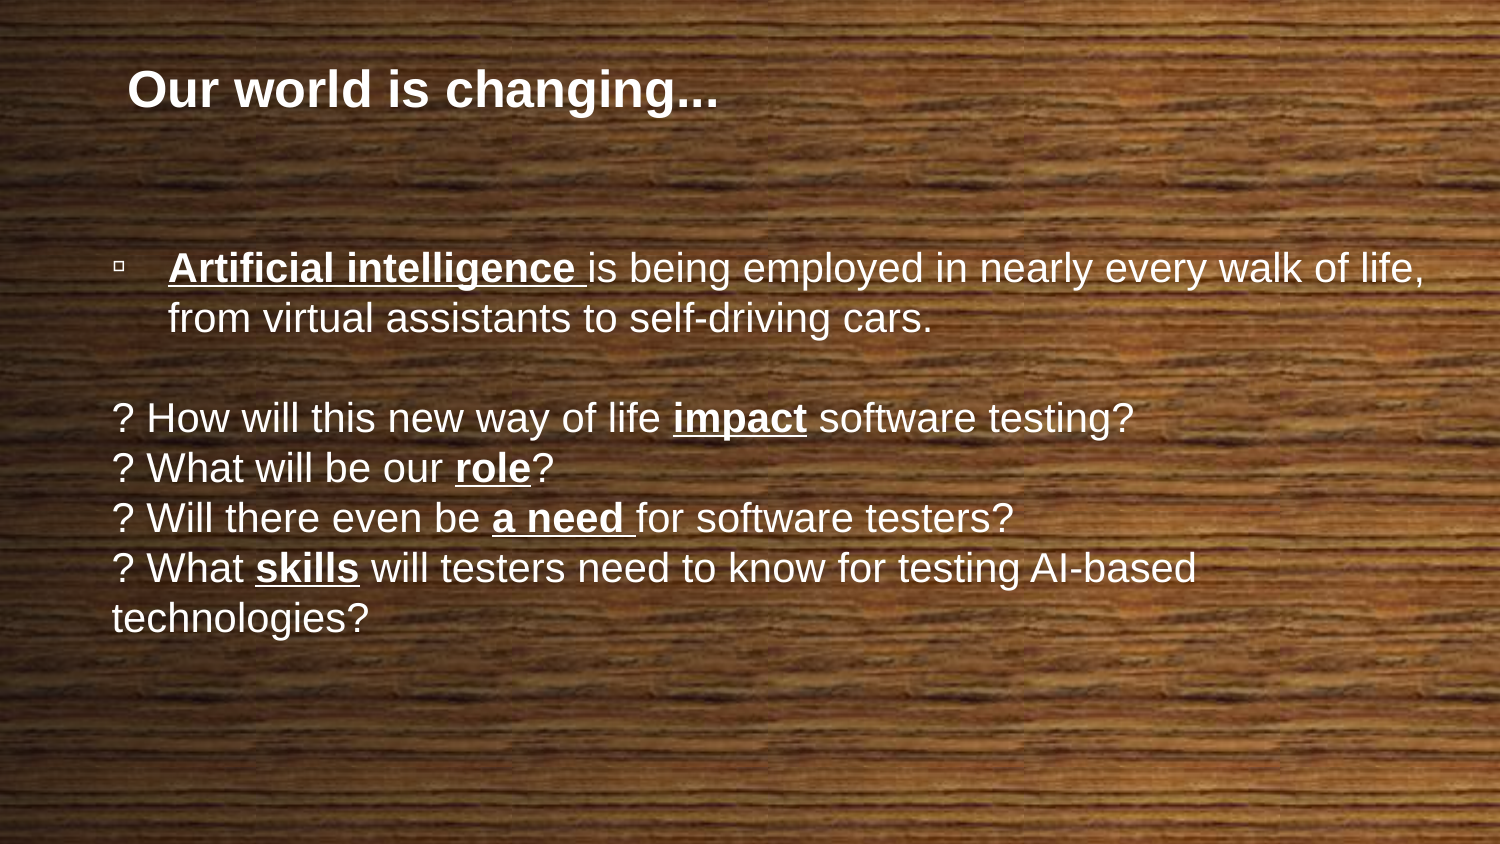

Our world is changing...
Artificial intelligence is being employed in nearly every walk of life, from virtual assistants to self-driving cars.

? How will this new way of life impact software testing?
? What will be our role?
? Will there even be a need for software testers?
? What skills will testers need to know for testing AI-based technologies?